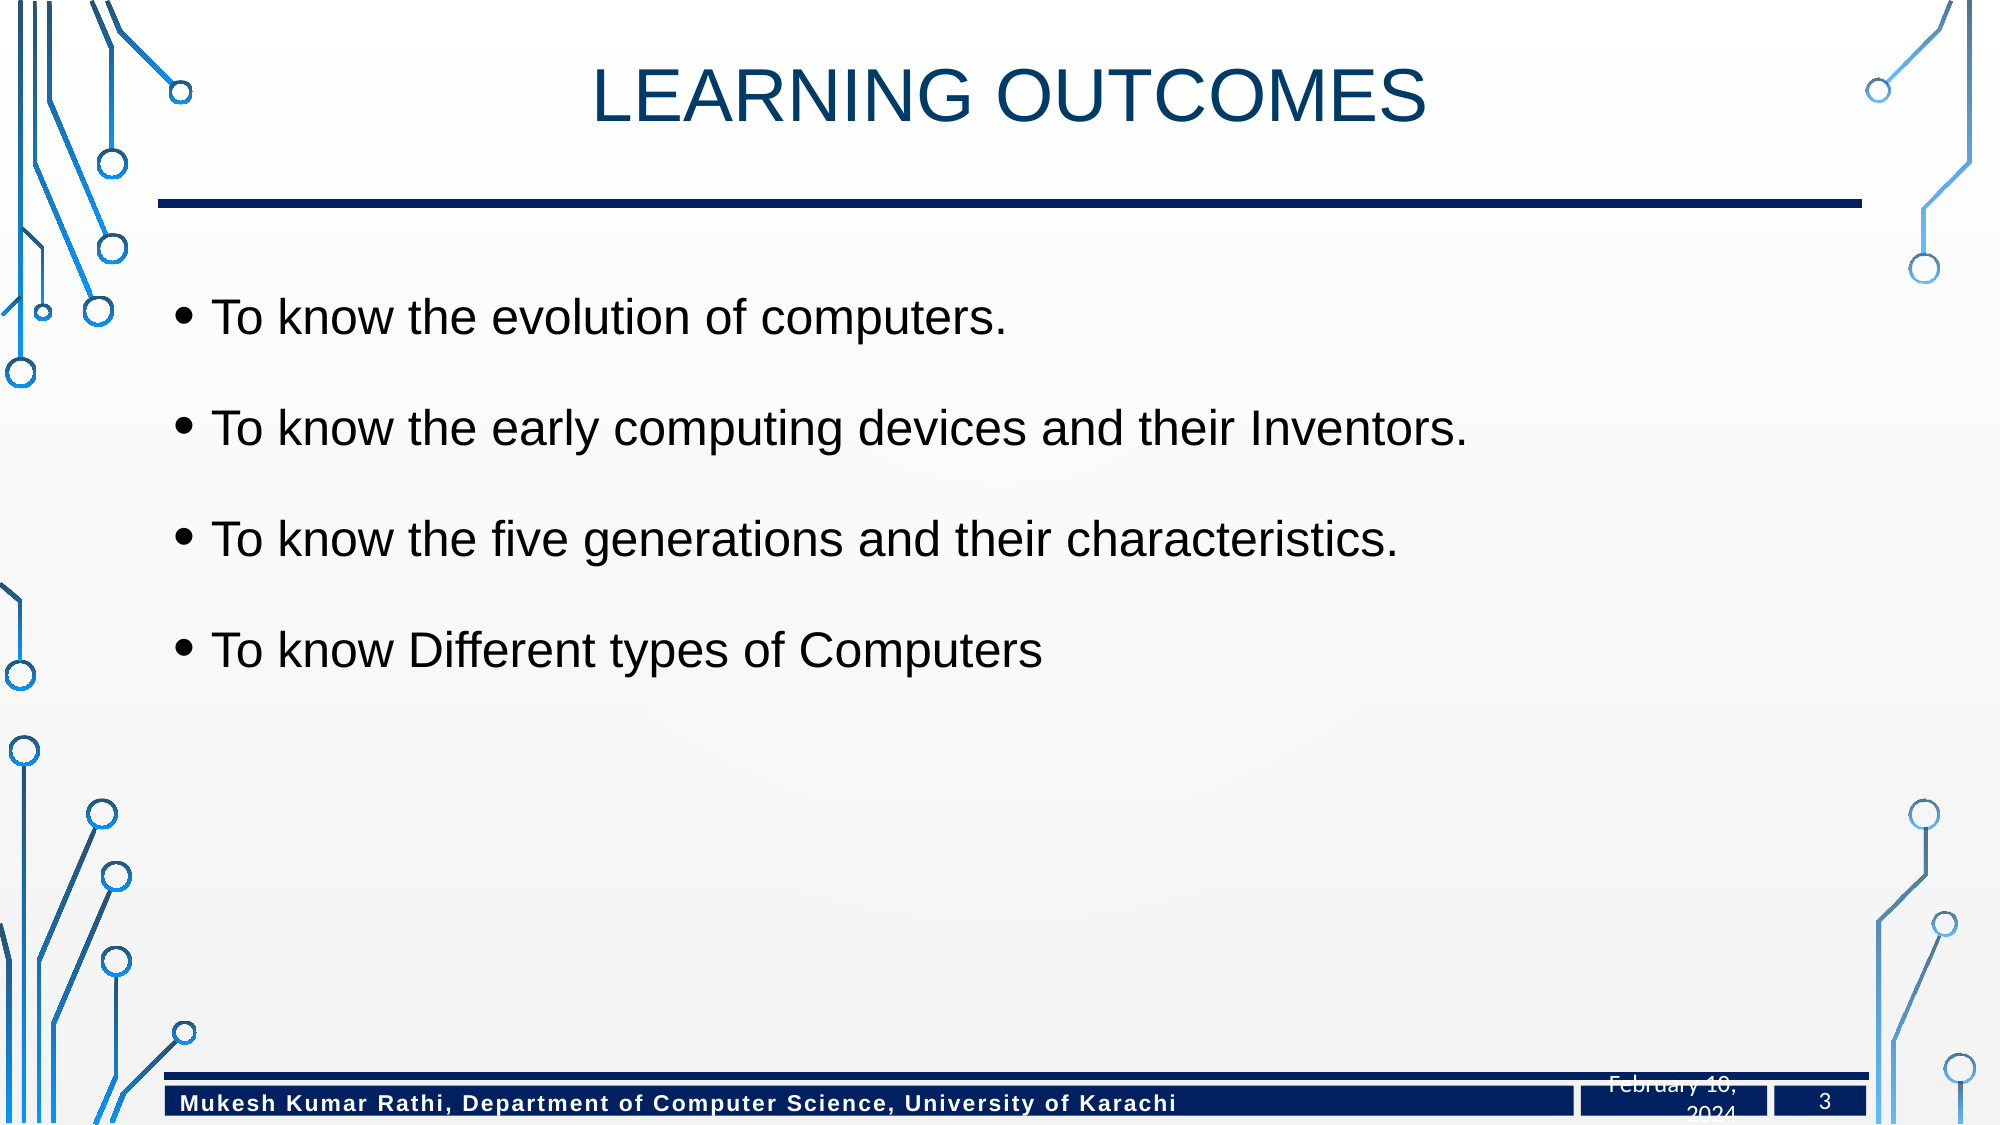

# Learning outcomes
To know the evolution of computers.
To know the early computing devices and their Inventors.
To know the five generations and their characteristics.
To know Different types of Computers
February 10, 2024
3